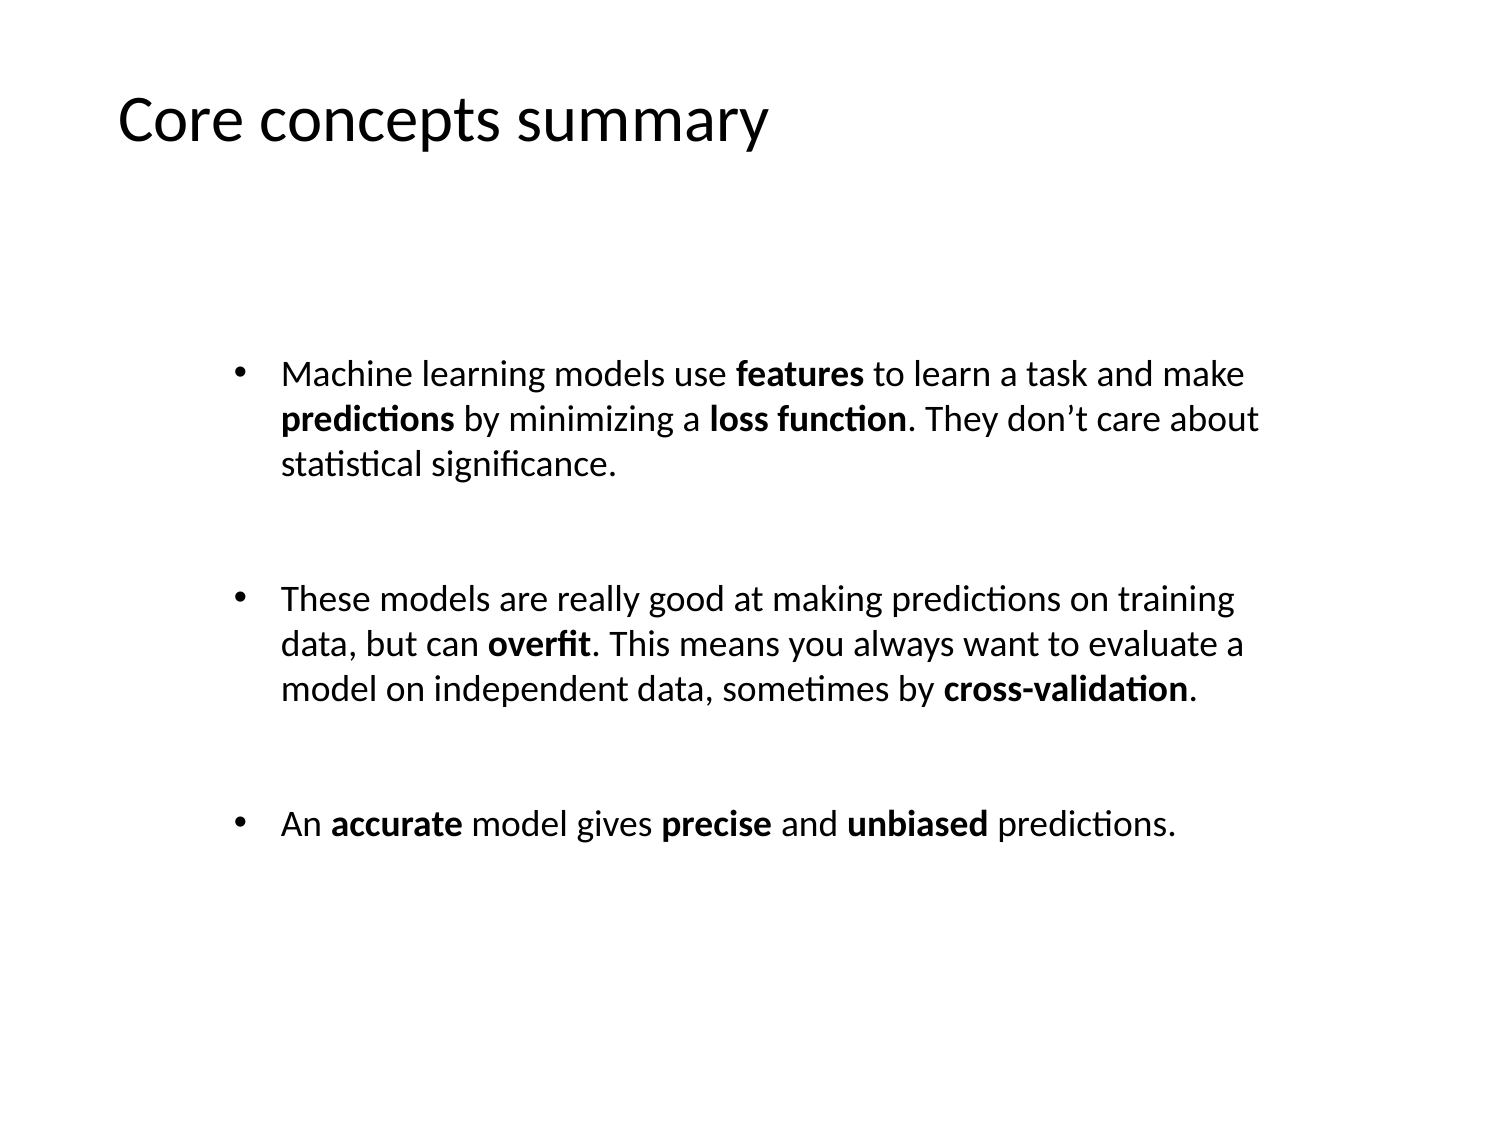

# Core concepts summary
Machine learning models use features to learn a task and make predictions by minimizing a loss function. They don’t care about statistical significance.

These models are really good at making predictions on training data, but can overfit. This means you always want to evaluate a model on independent data, sometimes by cross-validation.

An accurate model gives precise and unbiased predictions.